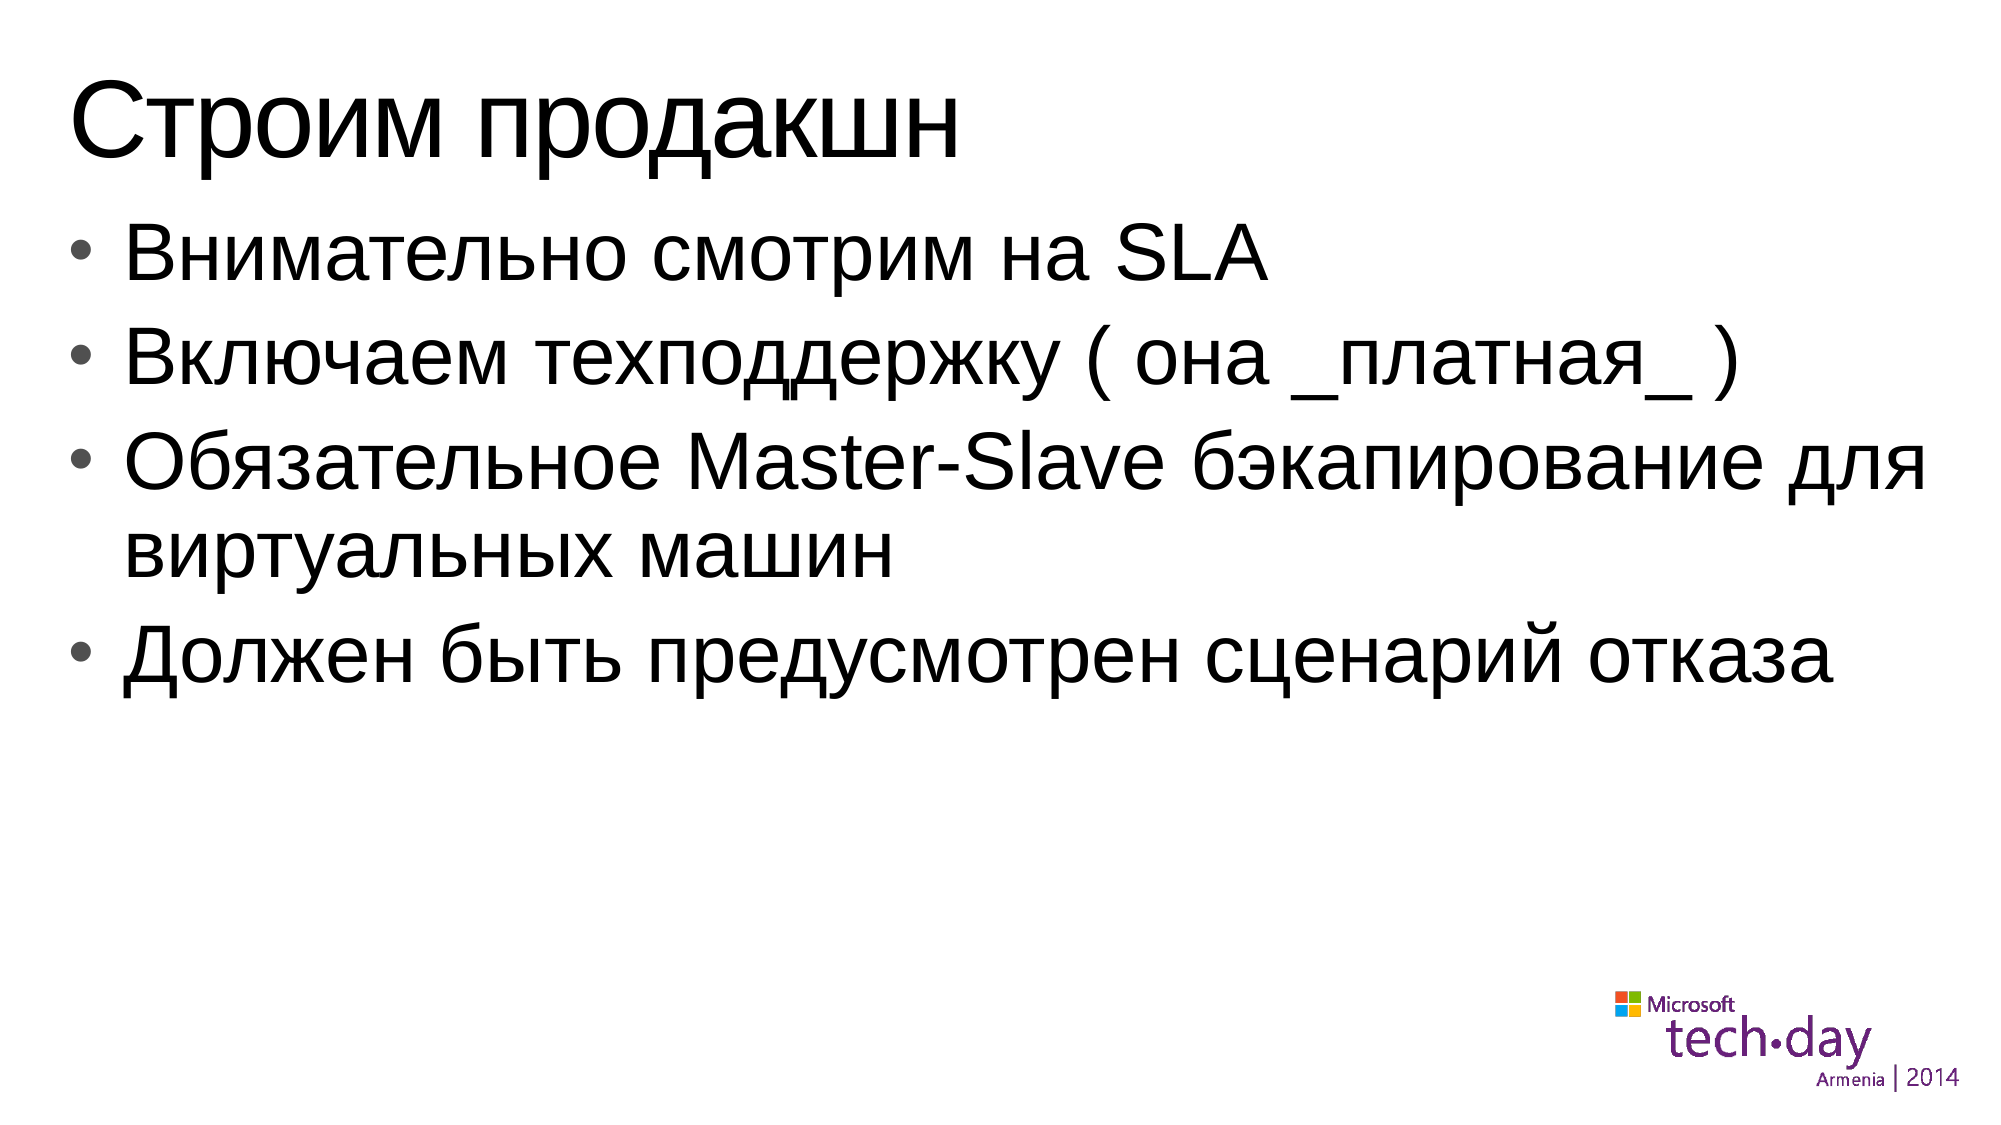

# Строим продакшн
Внимательно смотрим на SLA
Включаем техподдержку ( она _платная_ )
Обязательное Master-Slave бэкапирование для виртуальных машин
Должен быть предусмотрен сценарий отказа